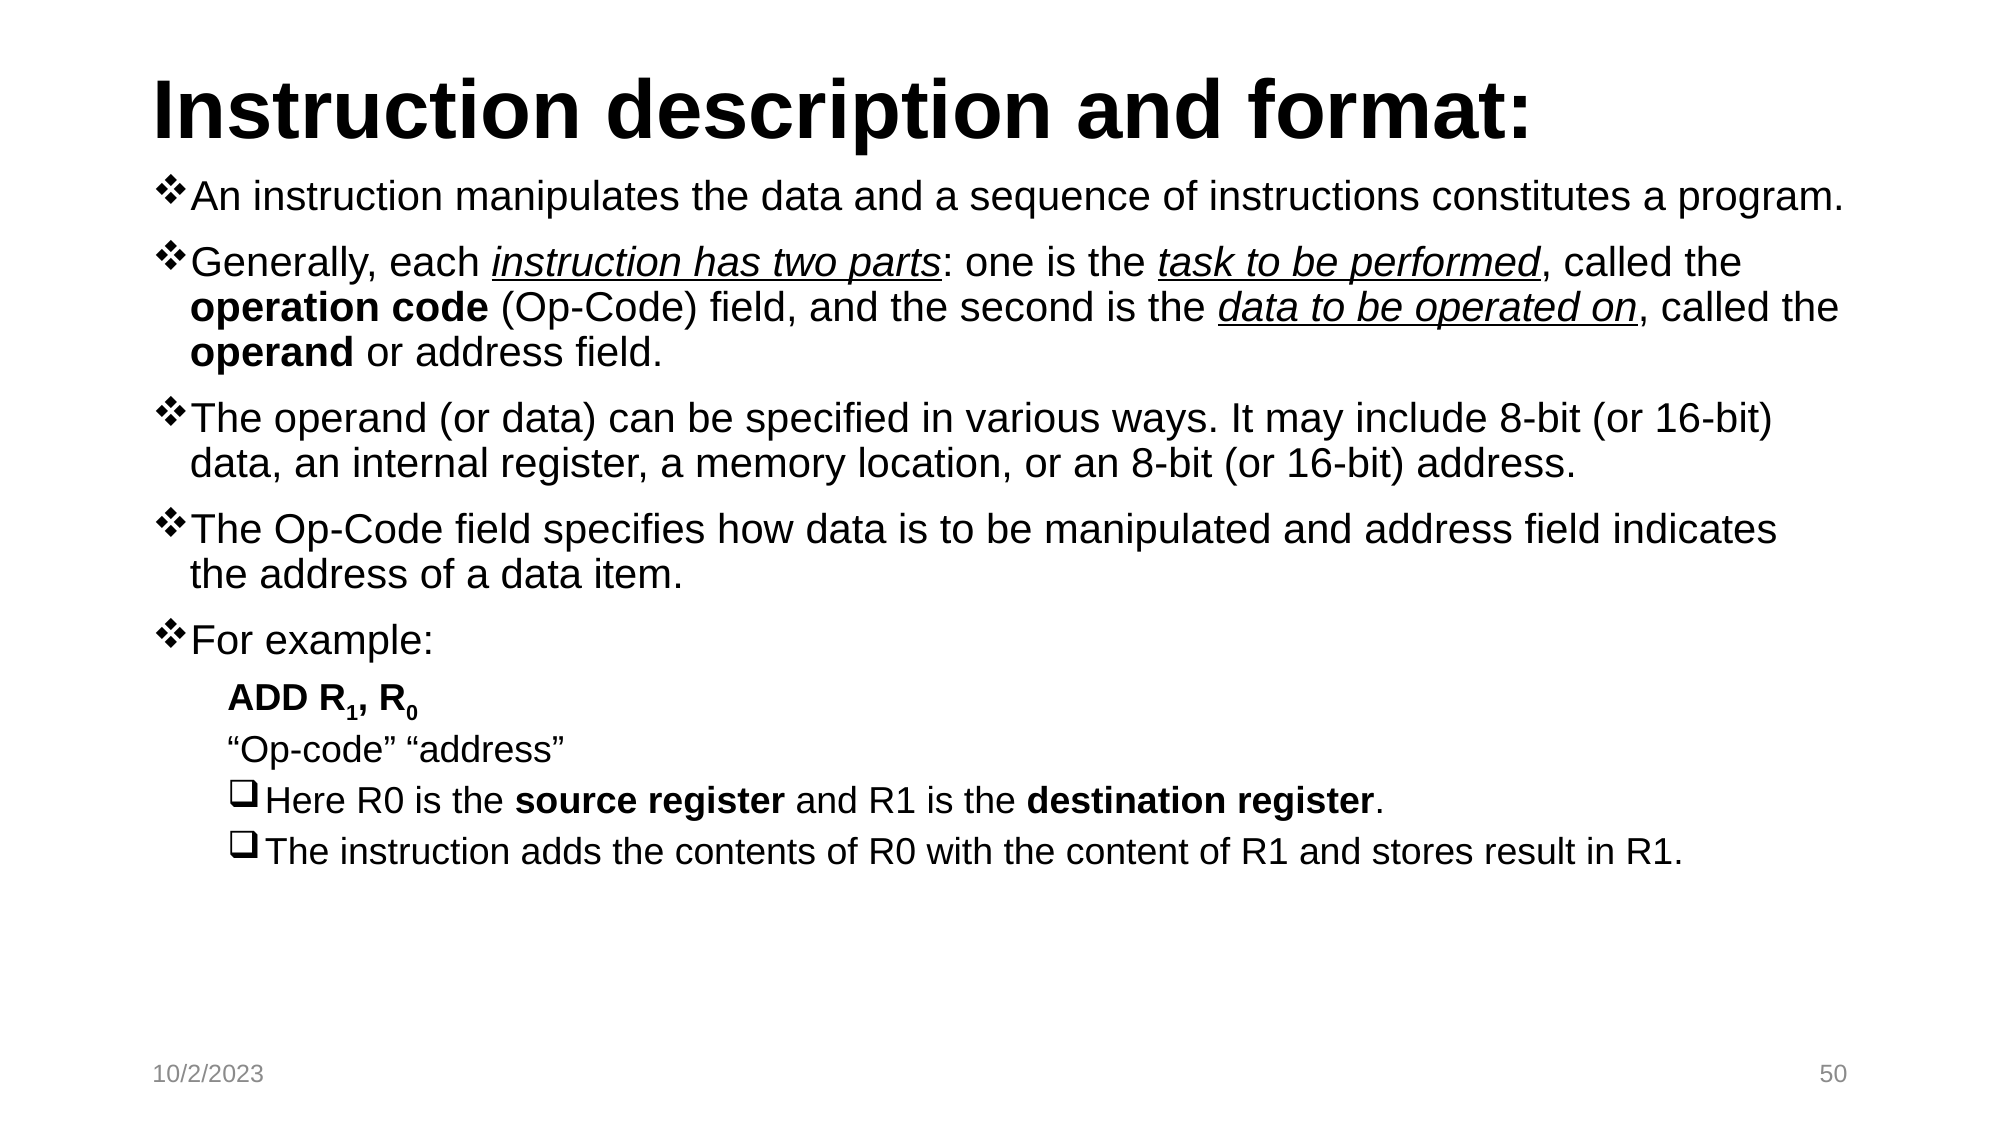

# Instruction description and format:
An instruction manipulates the data and a sequence of instructions constitutes a program.
Generally, each instruction has two parts: one is the task to be performed, called the operation code (Op-Code) field, and the second is the data to be operated on, called the operand or address field.
The operand (or data) can be specified in various ways. It may include 8-bit (or 16-bit) data, an internal register, a memory location, or an 8-bit (or 16-bit) address.
The Op-Code field specifies how data is to be manipulated and address field indicates the address of a data item.
For example:
ADD R1, R0
“Op-code” “address”
Here R0 is the source register and R1 is the destination register.
The instruction adds the contents of R0 with the content of R1 and stores result in R1.

10/2/2023
50